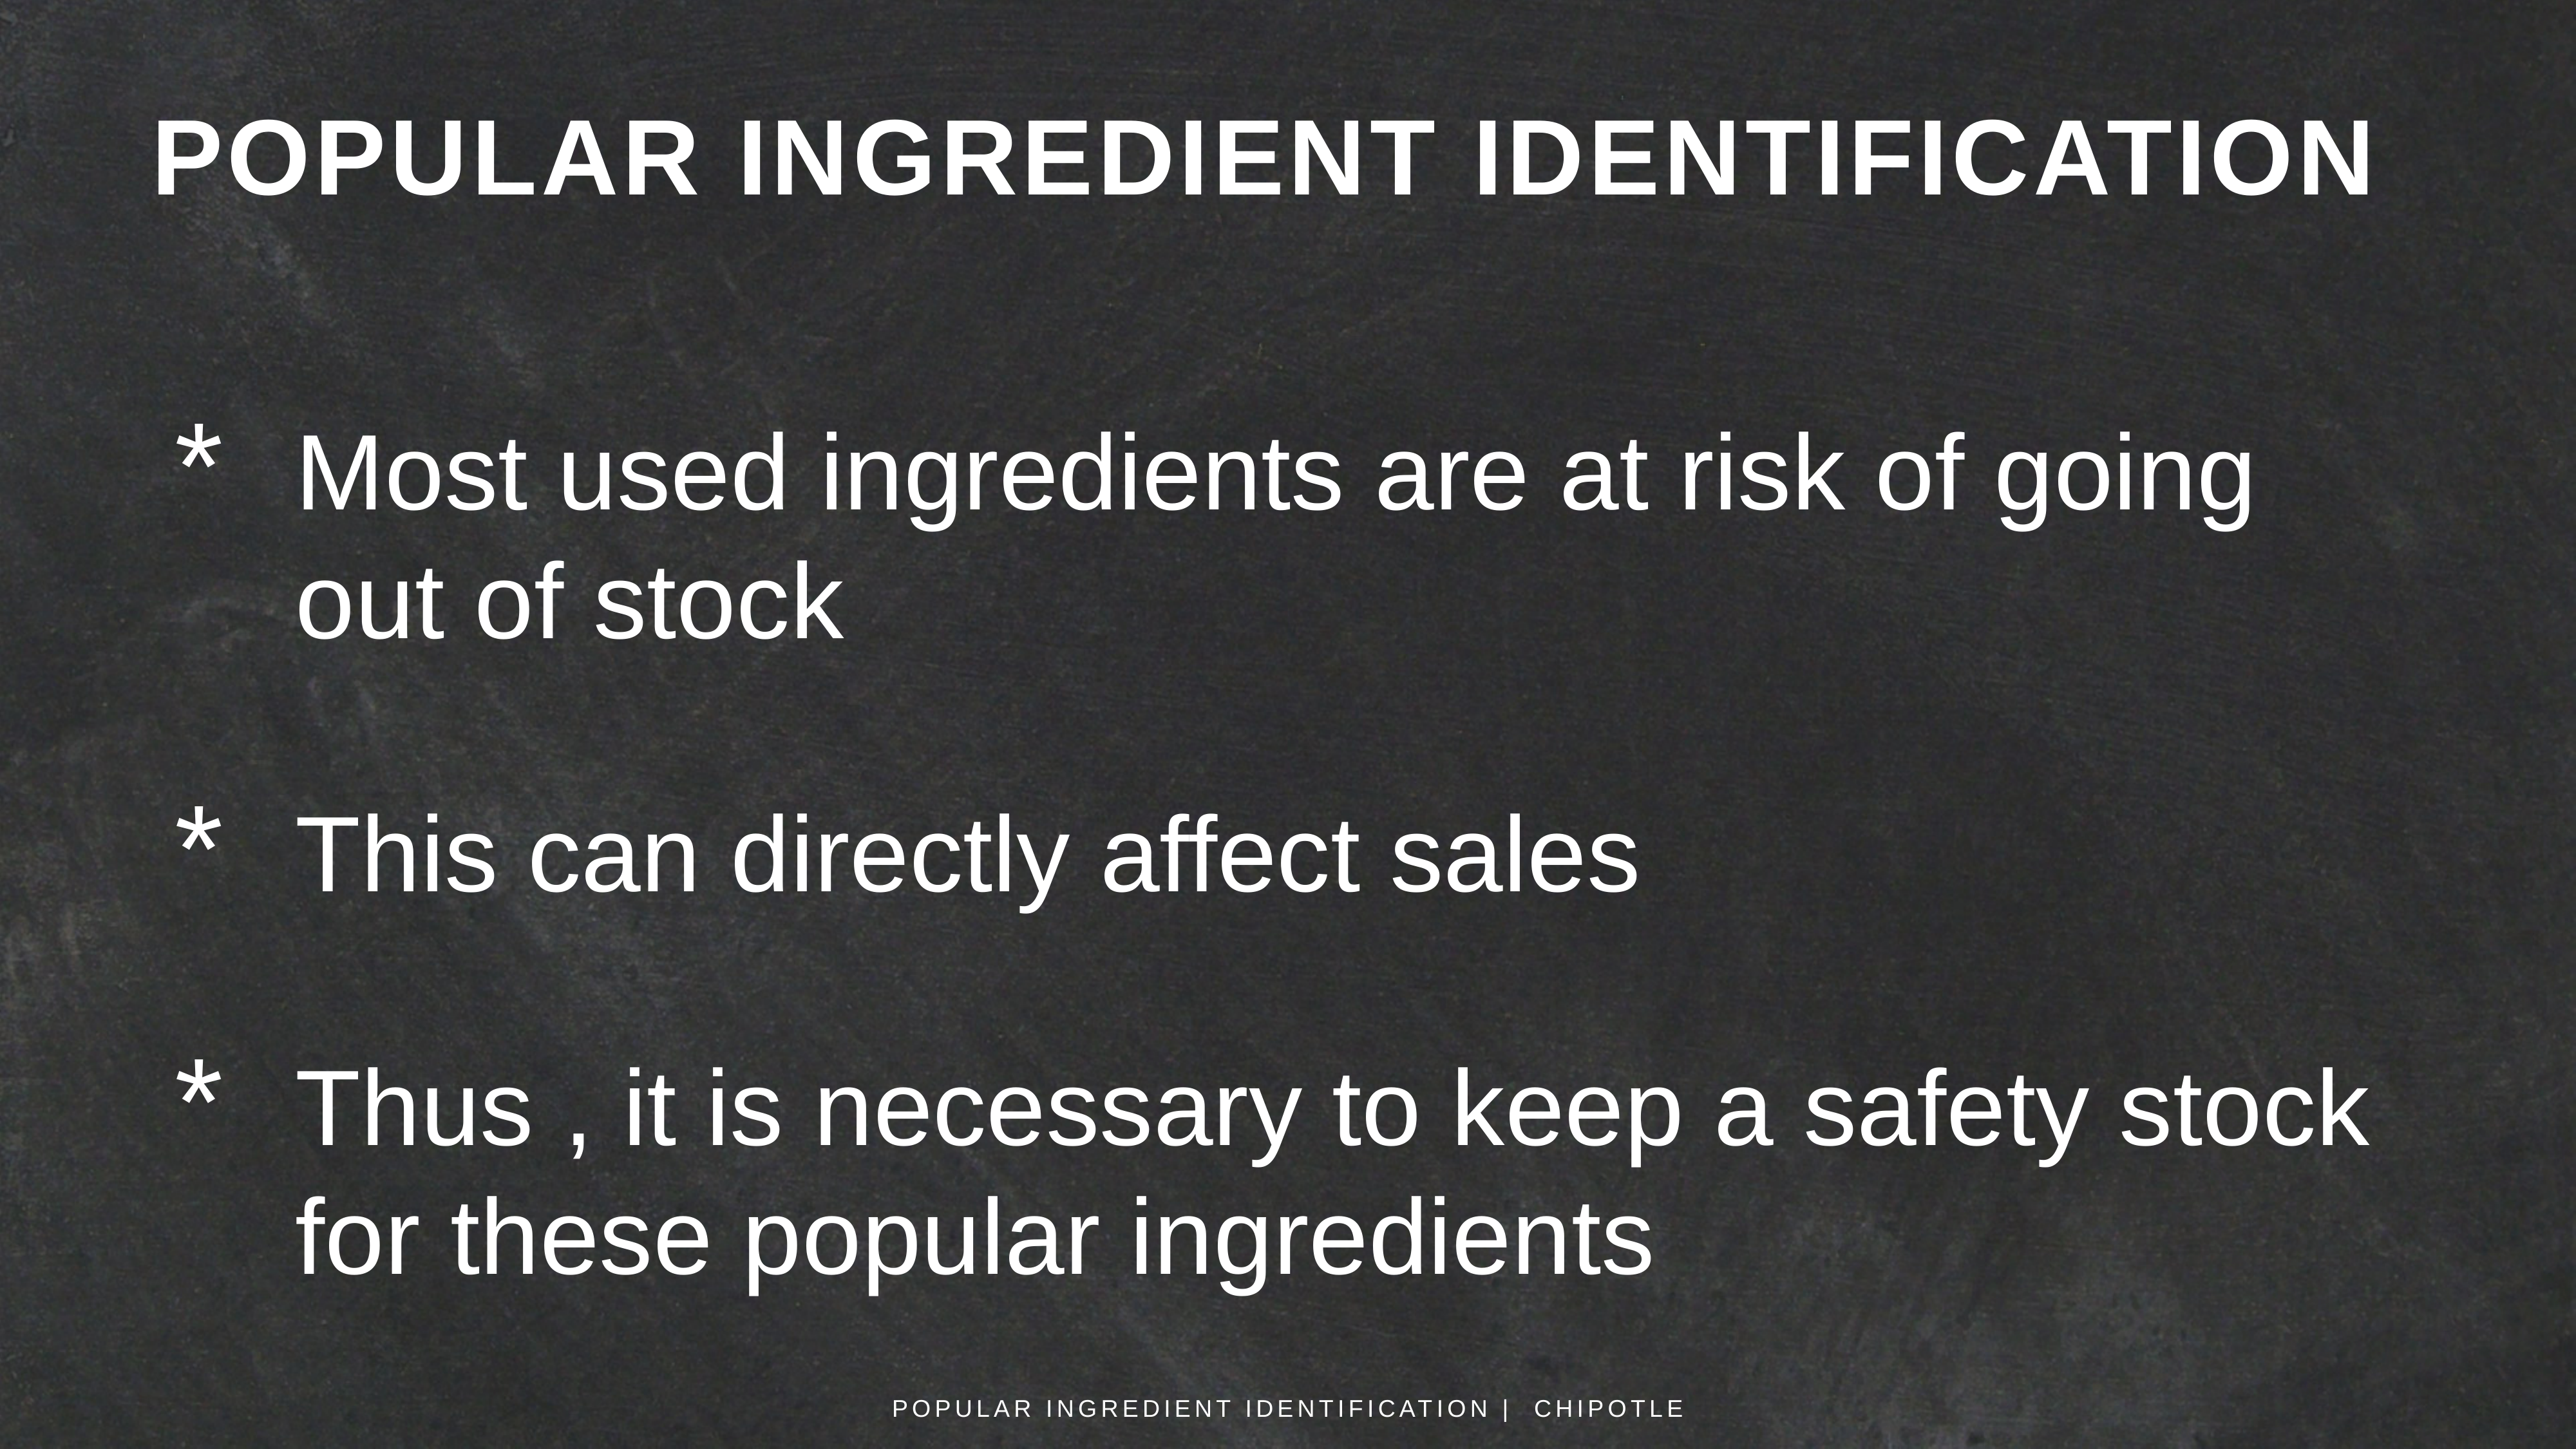

# POPULAR INGREDIENT IDENTIFICATION
Most used ingredients are at risk of going out of stock
This can directly affect sales
Thus , it is necessary to keep a safety stock for these popular ingredients
POPULAR INGREDIENT IDENTIFICATION |  CHIPOTLE